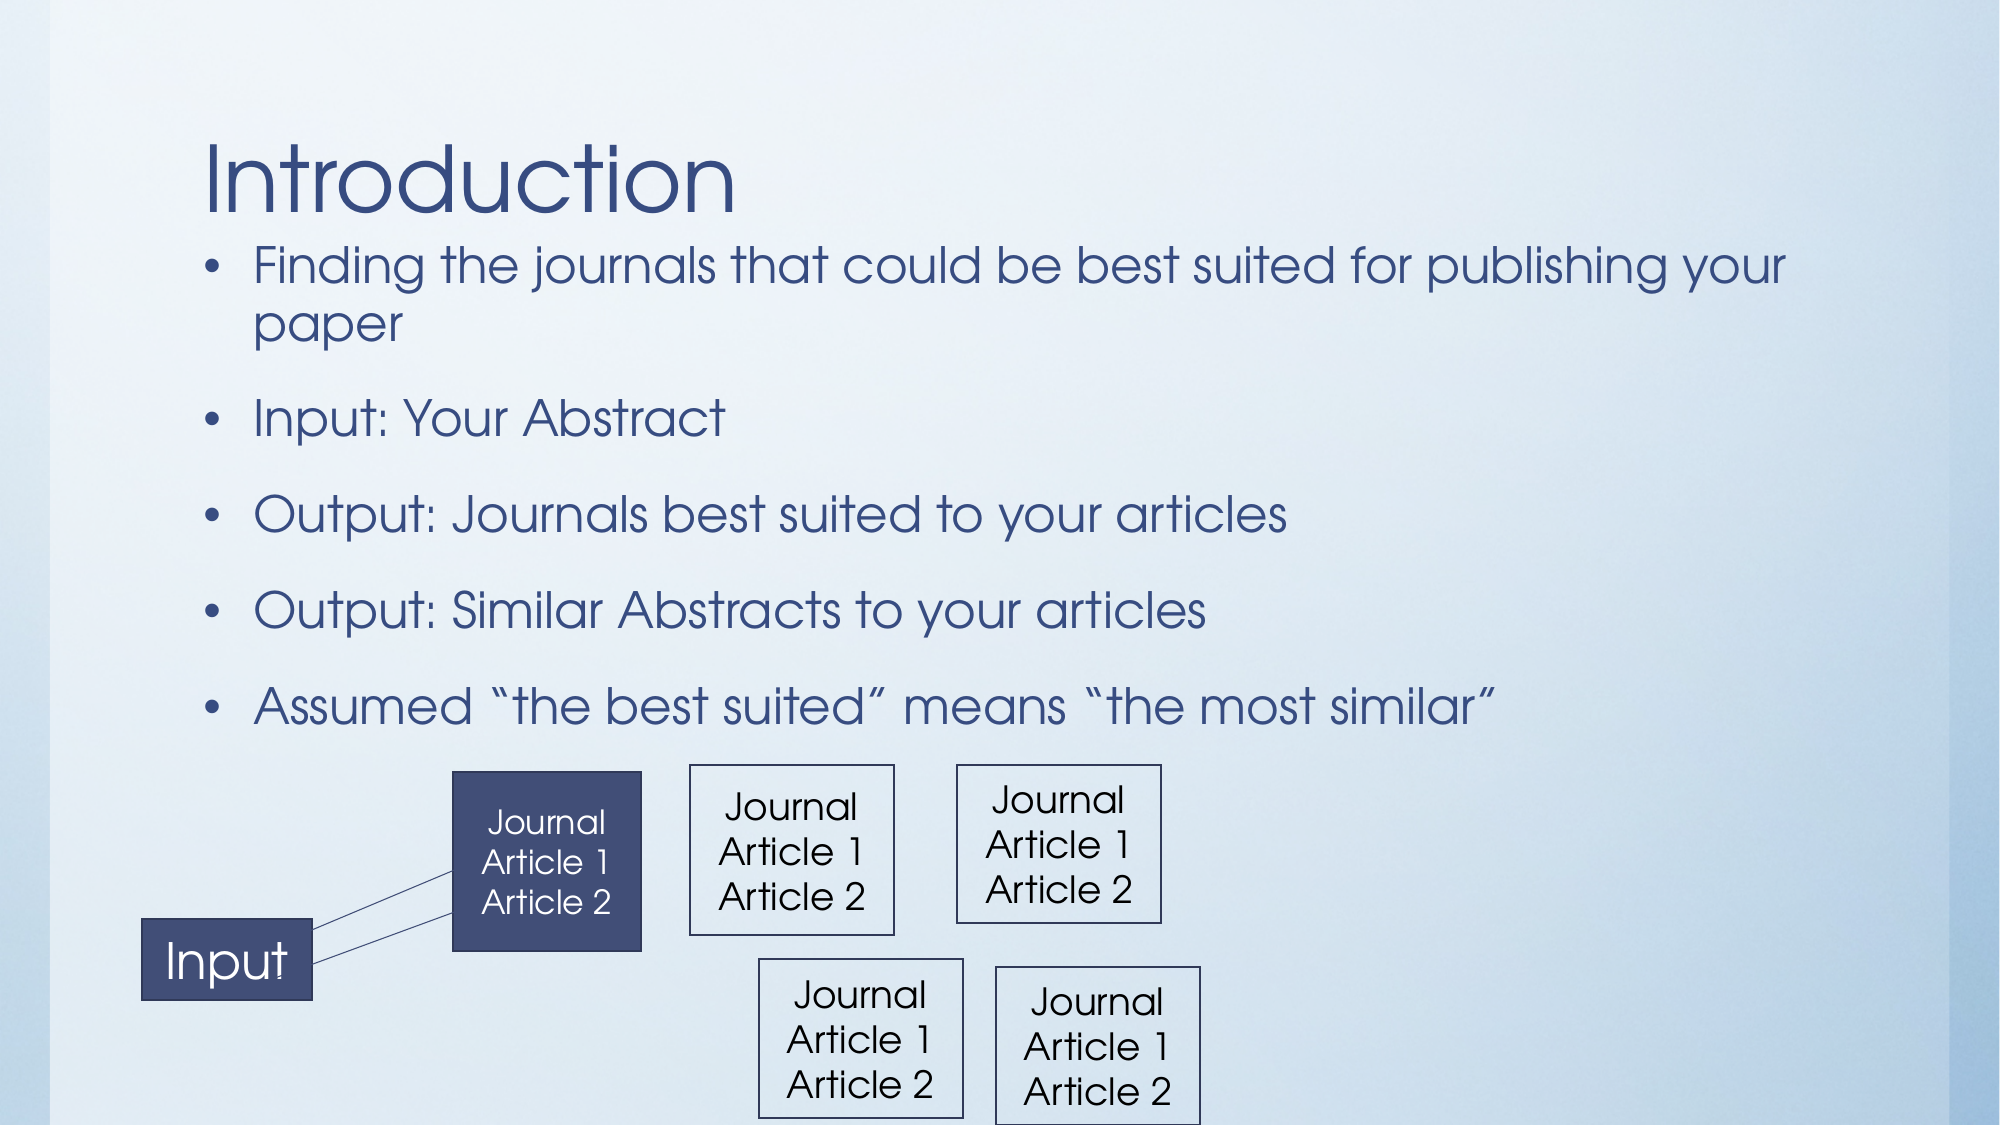

# Introduction
Finding the journals that could be best suited for publishing your paper
Input: Your Abstract
Output: Journals best suited to your articles
Output: Similar Abstracts to your articles
Assumed “the best suited” means “the most similar”
Journal
Article 1
Article 2
Journal
Article 1
Article 2
Journal
Article 1
Article 2
Input
Journal
Article 1
Article 2
Journal
Article 1
Article 2